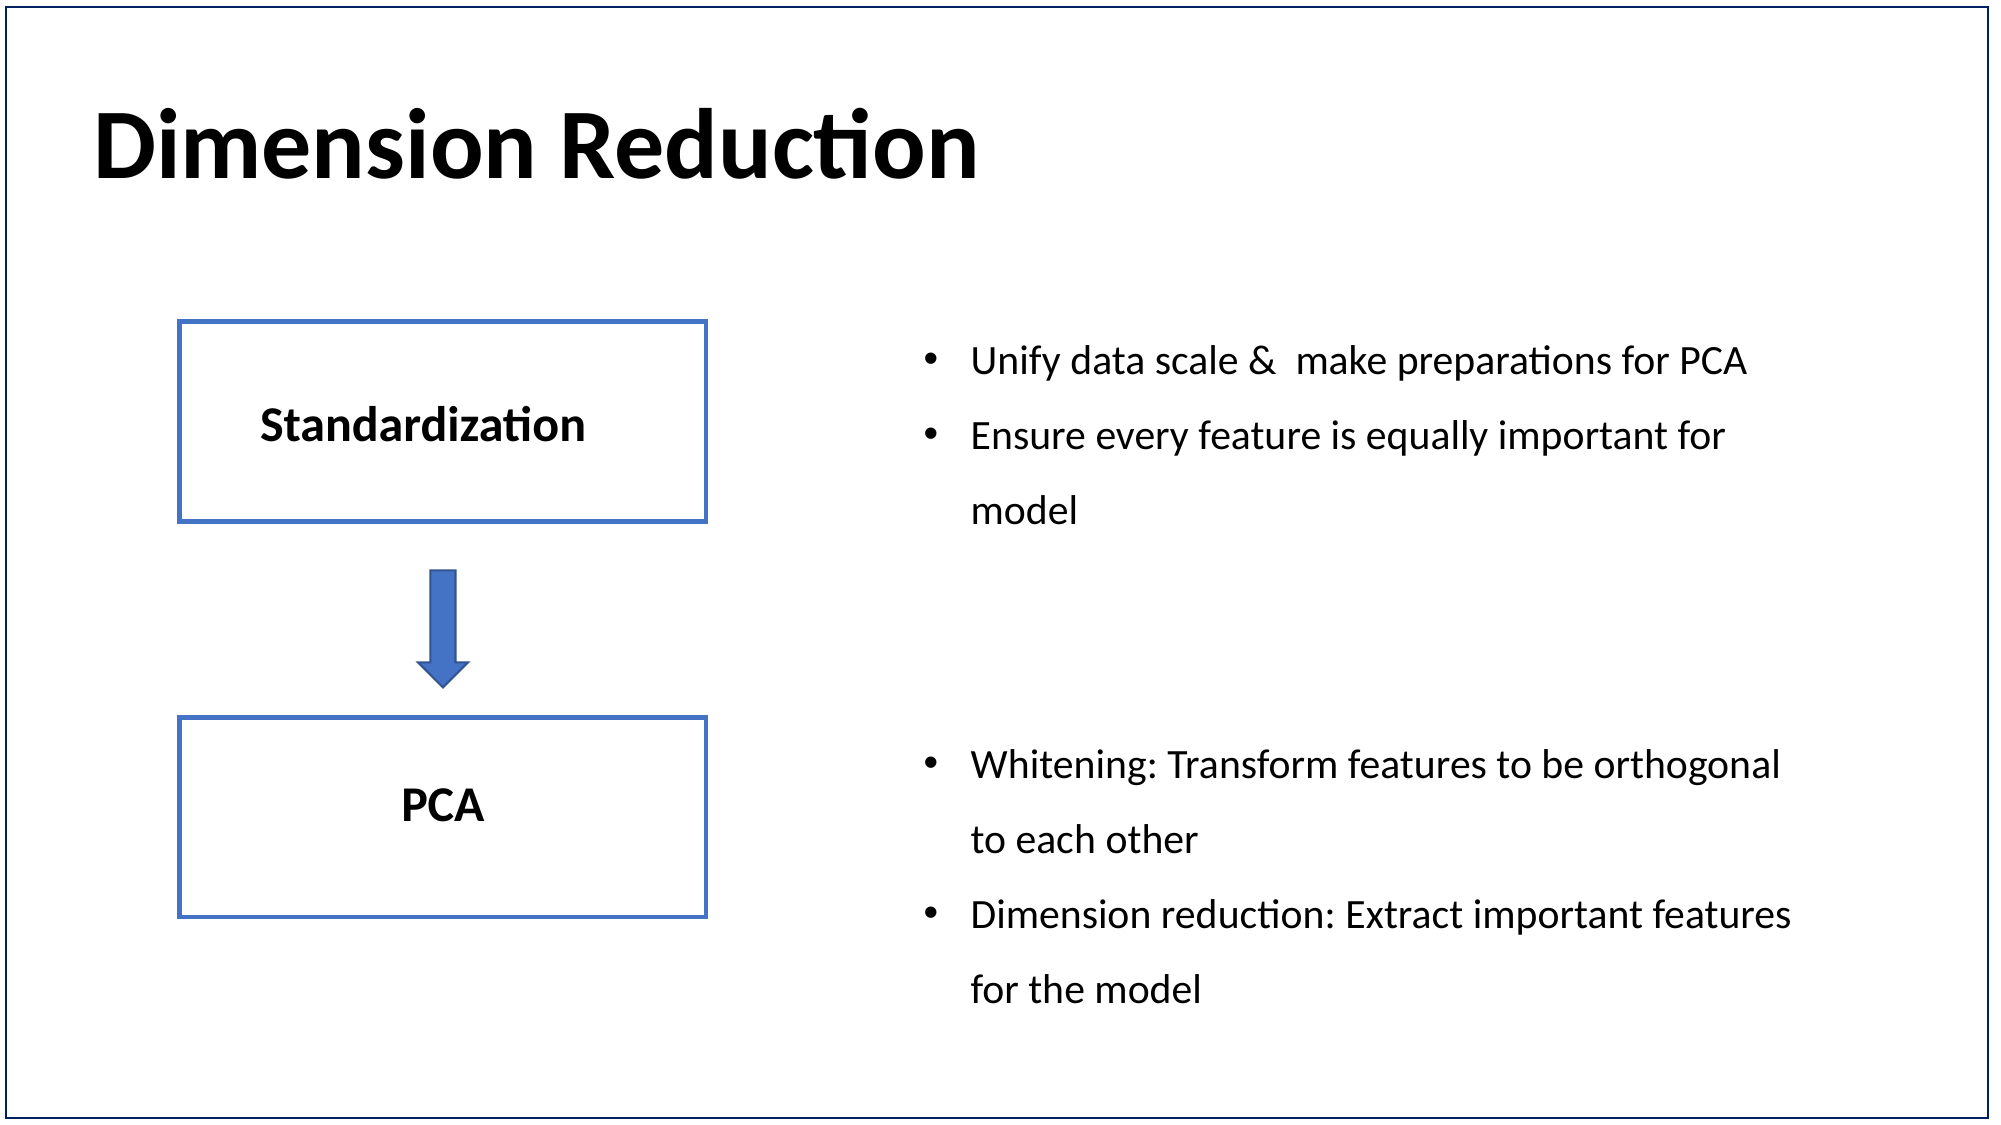

Dimension Reduction
Unify data scale &  make preparations for PCA
Ensure every feature is equally important for model

Standardization

Whitening: Transform features to be orthogonal to each other
Dimension reduction: Extract important features for the model

PCA